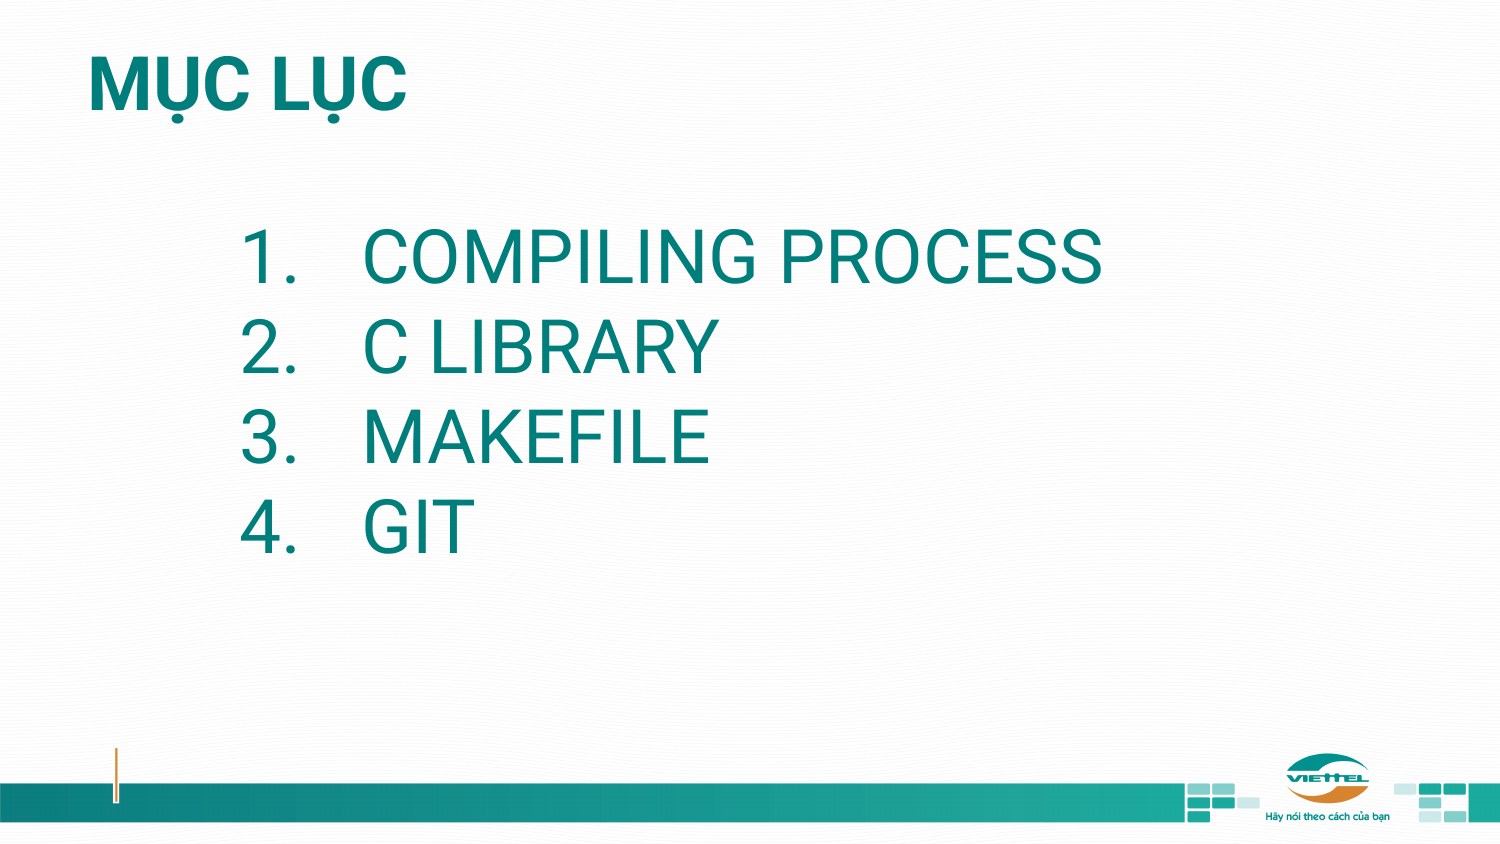

# MỤC LỤC
COMPILING PROCESS
C LIBRARY
MAKEFILE
GIT